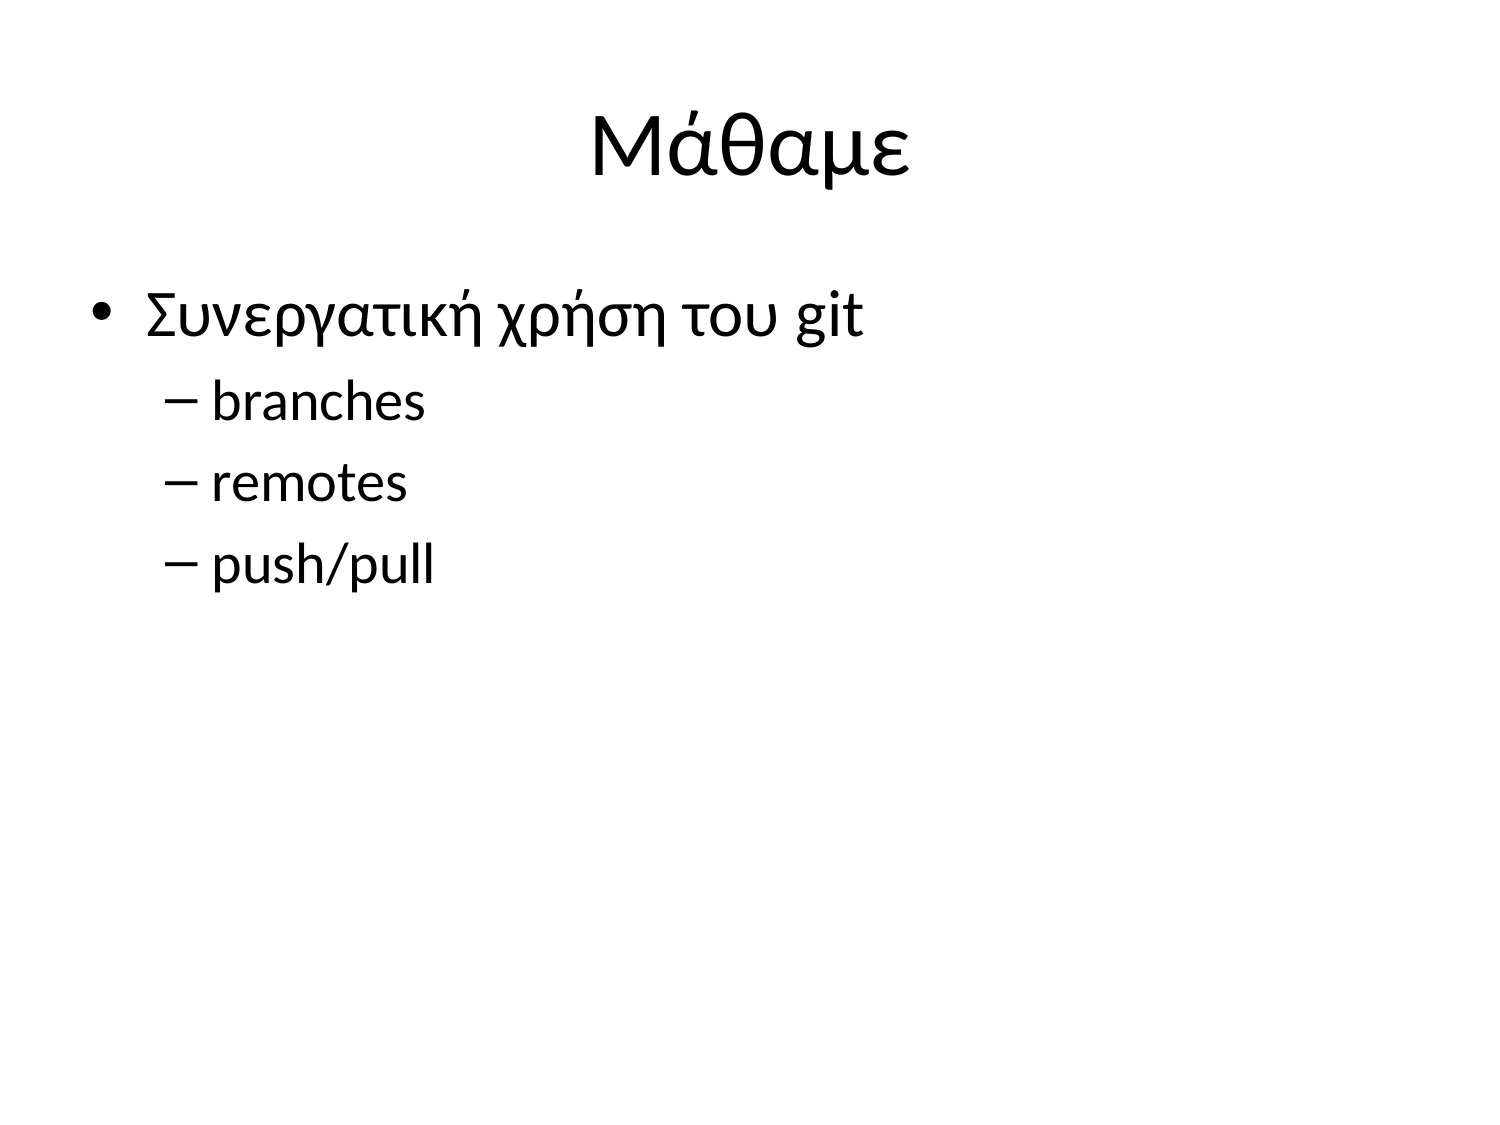

# Μάθαμε
Συνεργατική χρήση του git
branches
remotes
push/pull